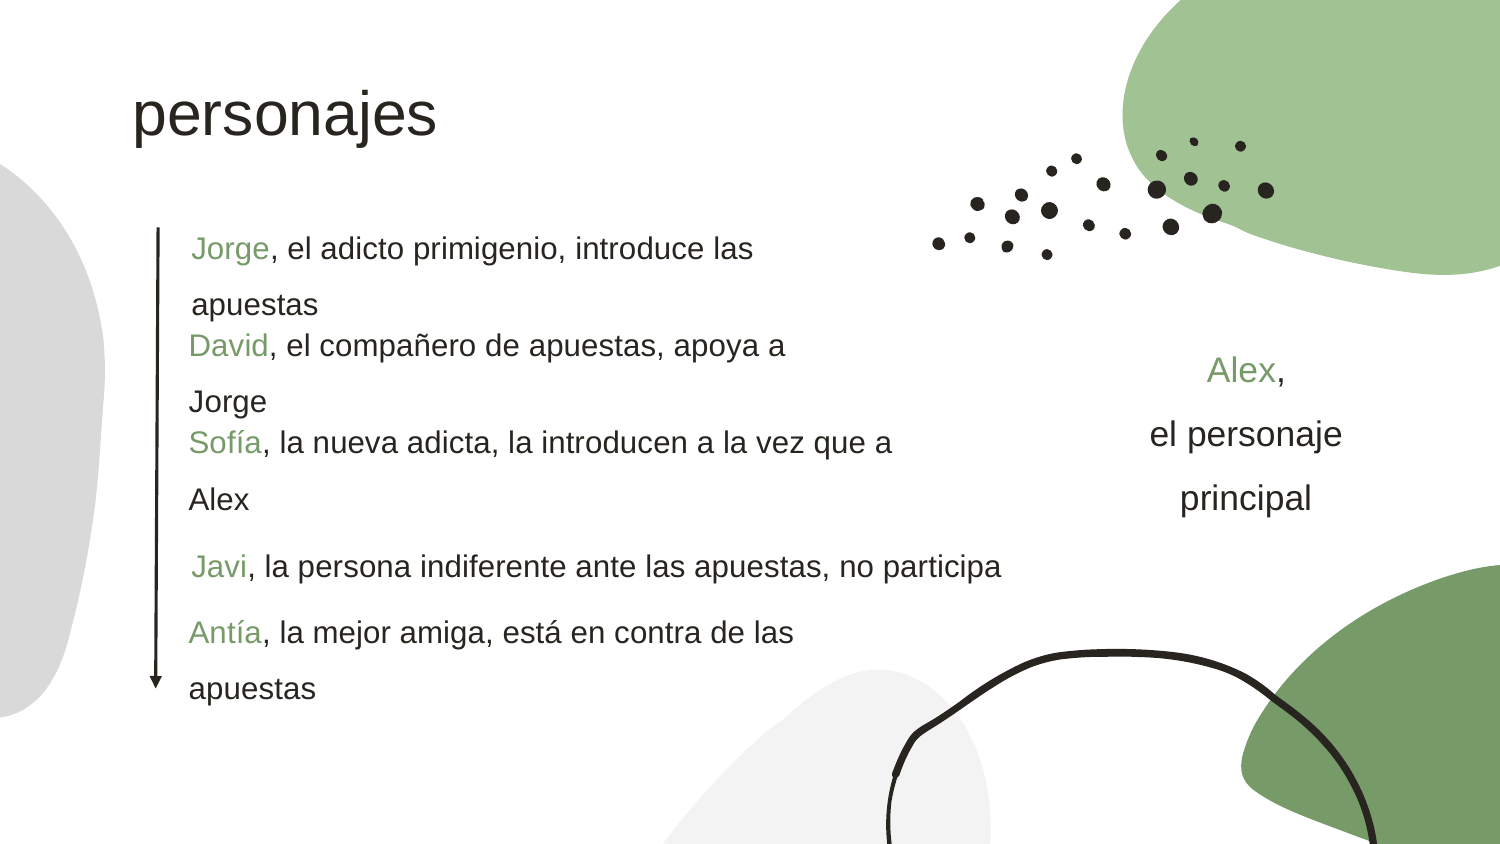

personajes
Jorge, el adicto primigenio, introduce las apuestas
Alex,
el personaje principal
David, el compañero de apuestas, apoya a Jorge
Sofía, la nueva adicta, la introducen a la vez que a Alex
Javi, la persona indiferente ante las apuestas, no participa
Antía, la mejor amiga, está en contra de las apuestas